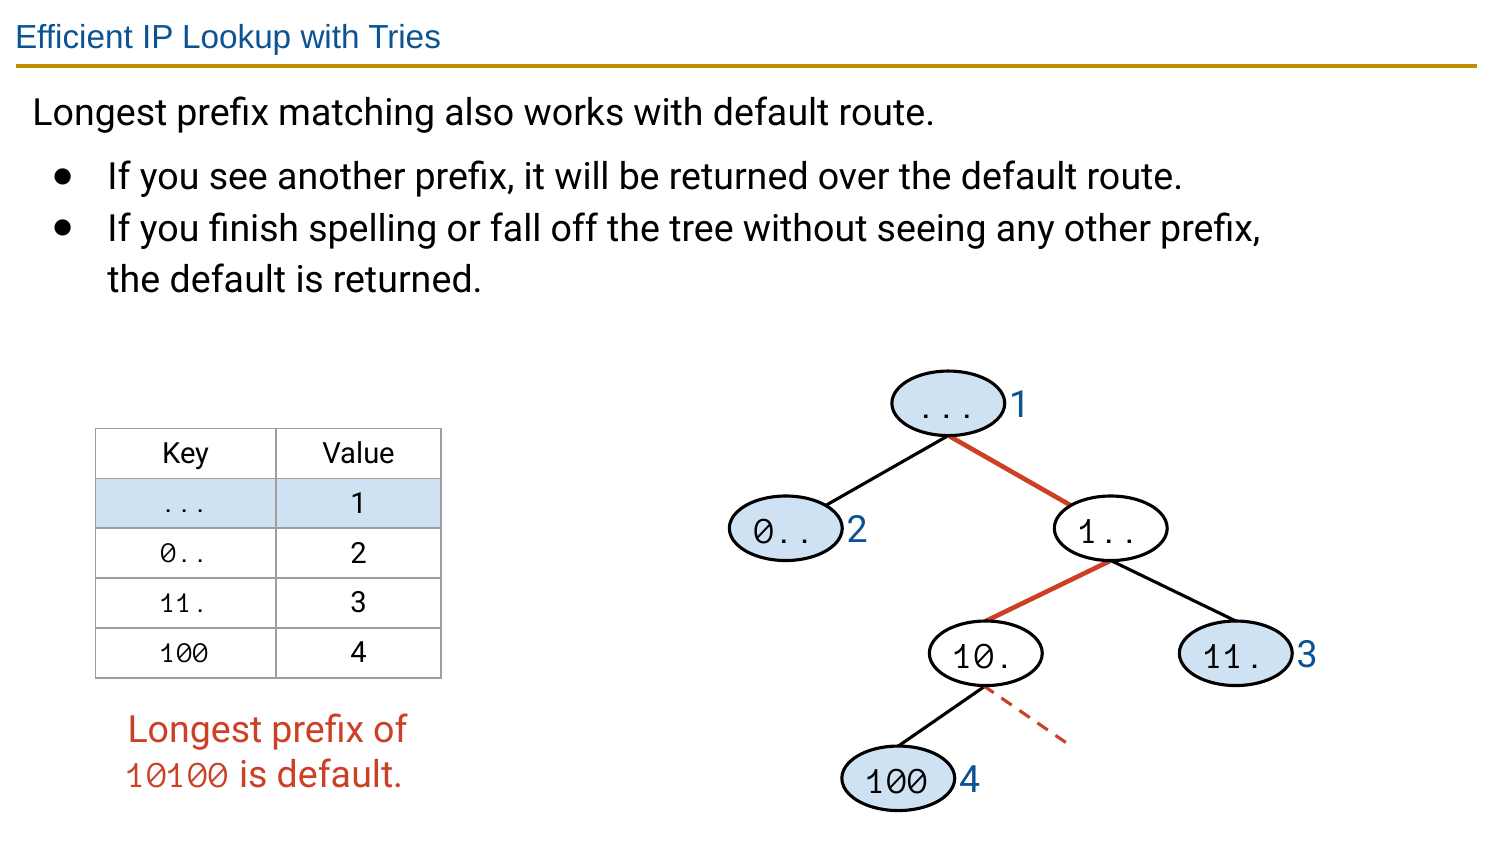

# Efficient IP Lookup with Tries
Longest prefix matching also works with default route.
If you see another prefix, it will be returned over the default route.
If you finish spelling or fall off the tree without seeing any other prefix,
the default is returned.
...
1
| Key | Value |
| --- | --- |
| ... | 1 |
| 0.. | 2 |
| 11. | 3 |
| 100 | 4 |
0..
1..
2
10.
11.
3
Longest prefix of 10100 is default.
100
4